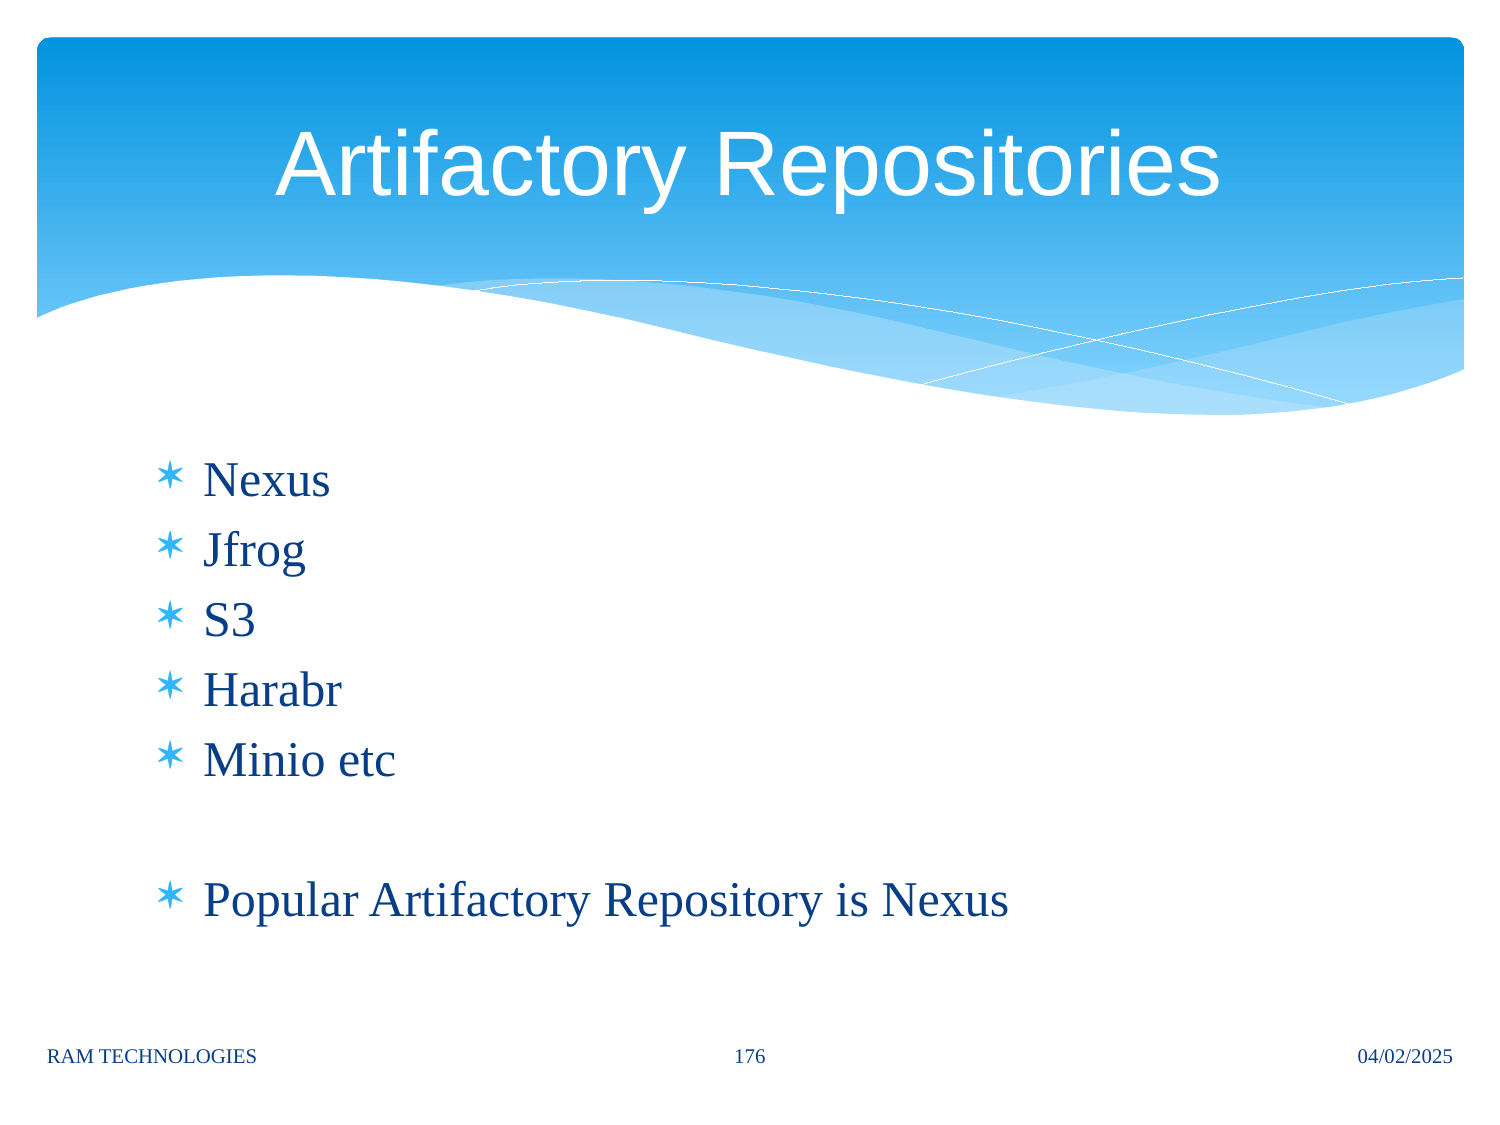

# Artifactory Repositories
Nexus
Jfrog
S3
Harabr
Minio etc

Popular Artifactory Repository is Nexus
176
RAM TECHNOLOGIES
04/02/2025